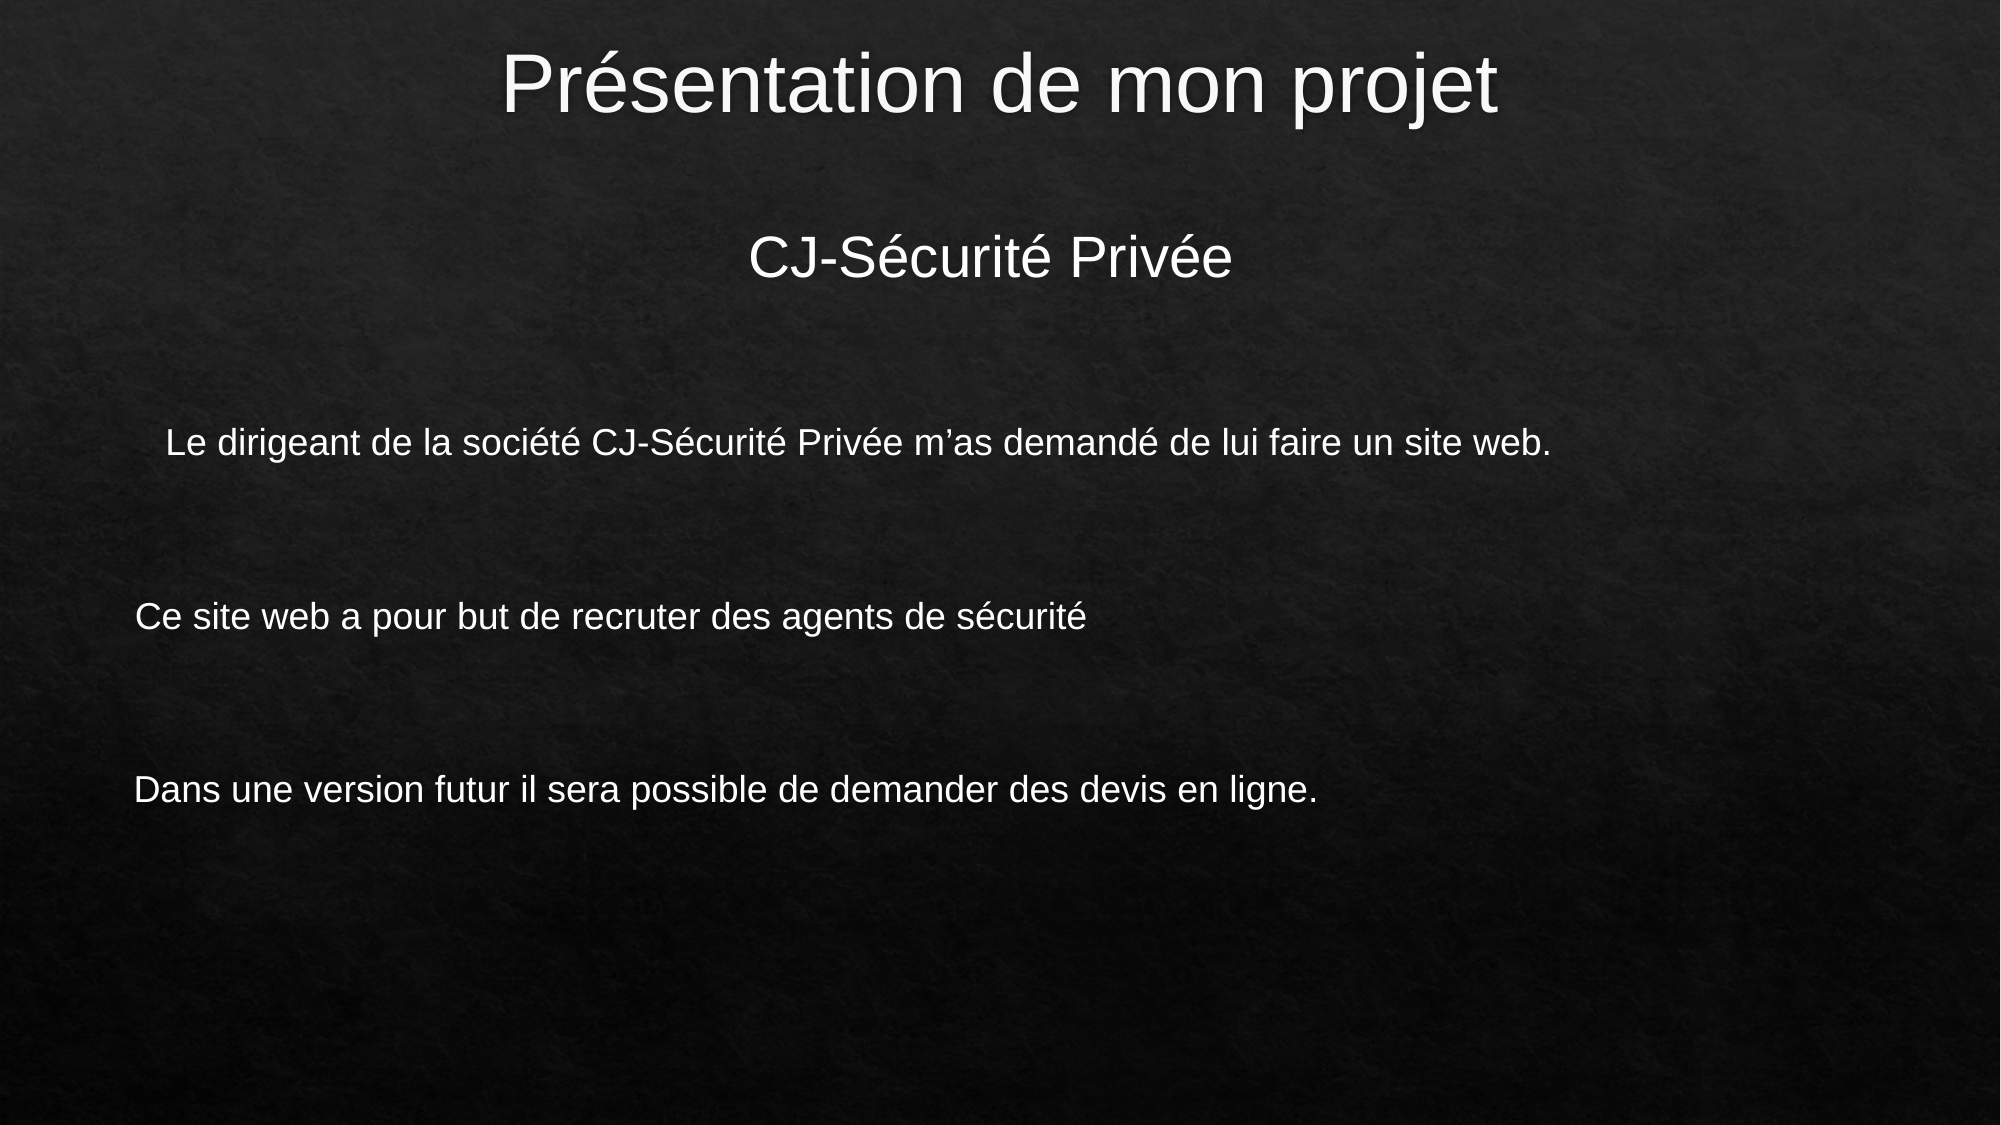

# Présentation de mon projet
CJ-Sécurité Privée
Le dirigeant de la société CJ-Sécurité Privée m’as demandé de lui faire un site web.
Ce site web a pour but de recruter des agents de sécurité
Dans une version futur il sera possible de demander des devis en ligne.